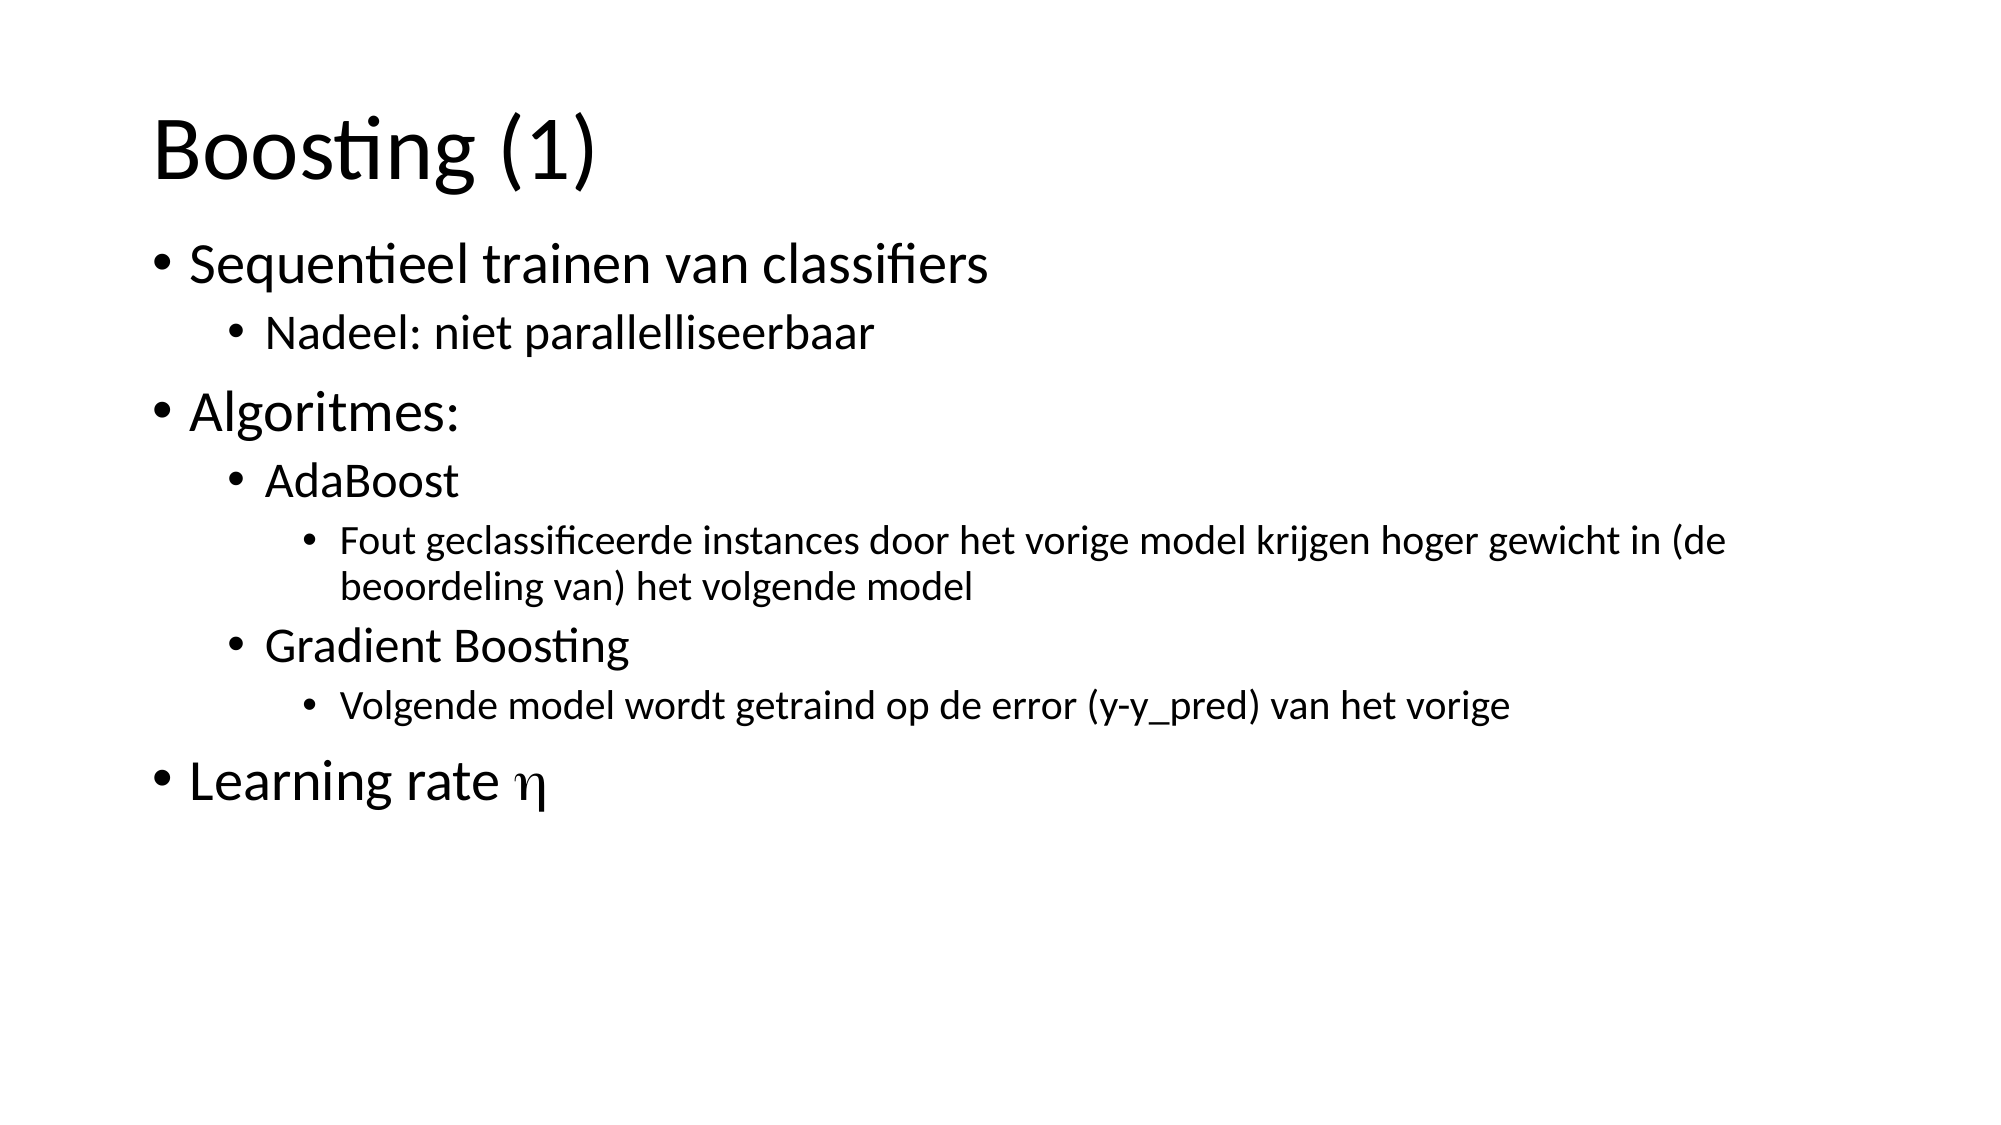

# Boosting (1)
Sequentieel trainen van classifiers
Nadeel: niet parallelliseerbaar
Algoritmes:
AdaBoost
Fout geclassificeerde instances door het vorige model krijgen hoger gewicht in (de beoordeling van) het volgende model
Gradient Boosting
Volgende model wordt getraind op de error (y-y_pred) van het vorige
Learning rate η